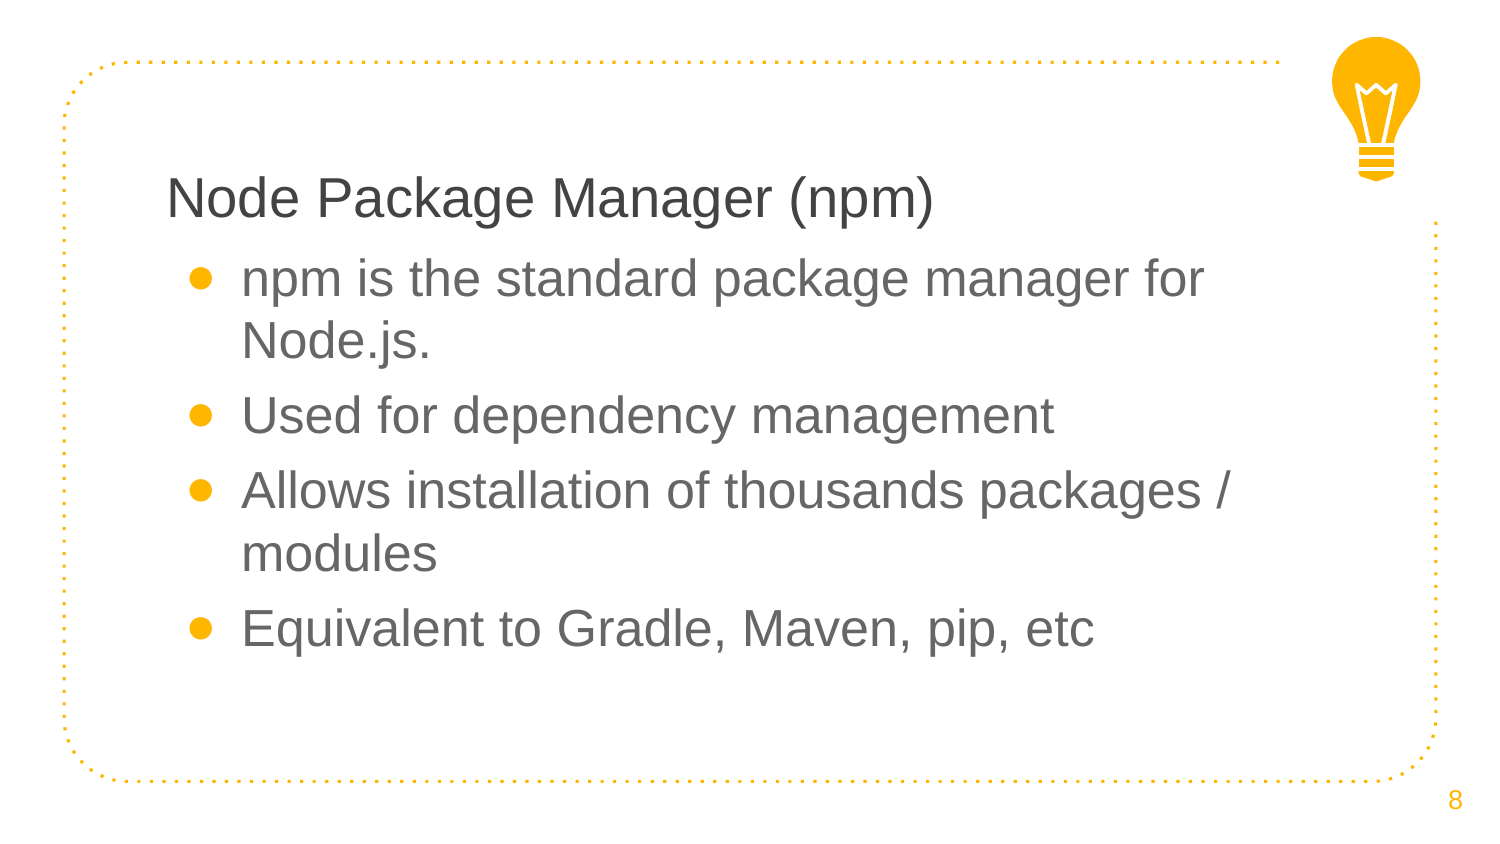

# Node Package Manager (npm)
npm is the standard package manager for Node.js.
Used for dependency management
Allows installation of thousands packages / modules
Equivalent to Gradle, Maven, pip, etc

8